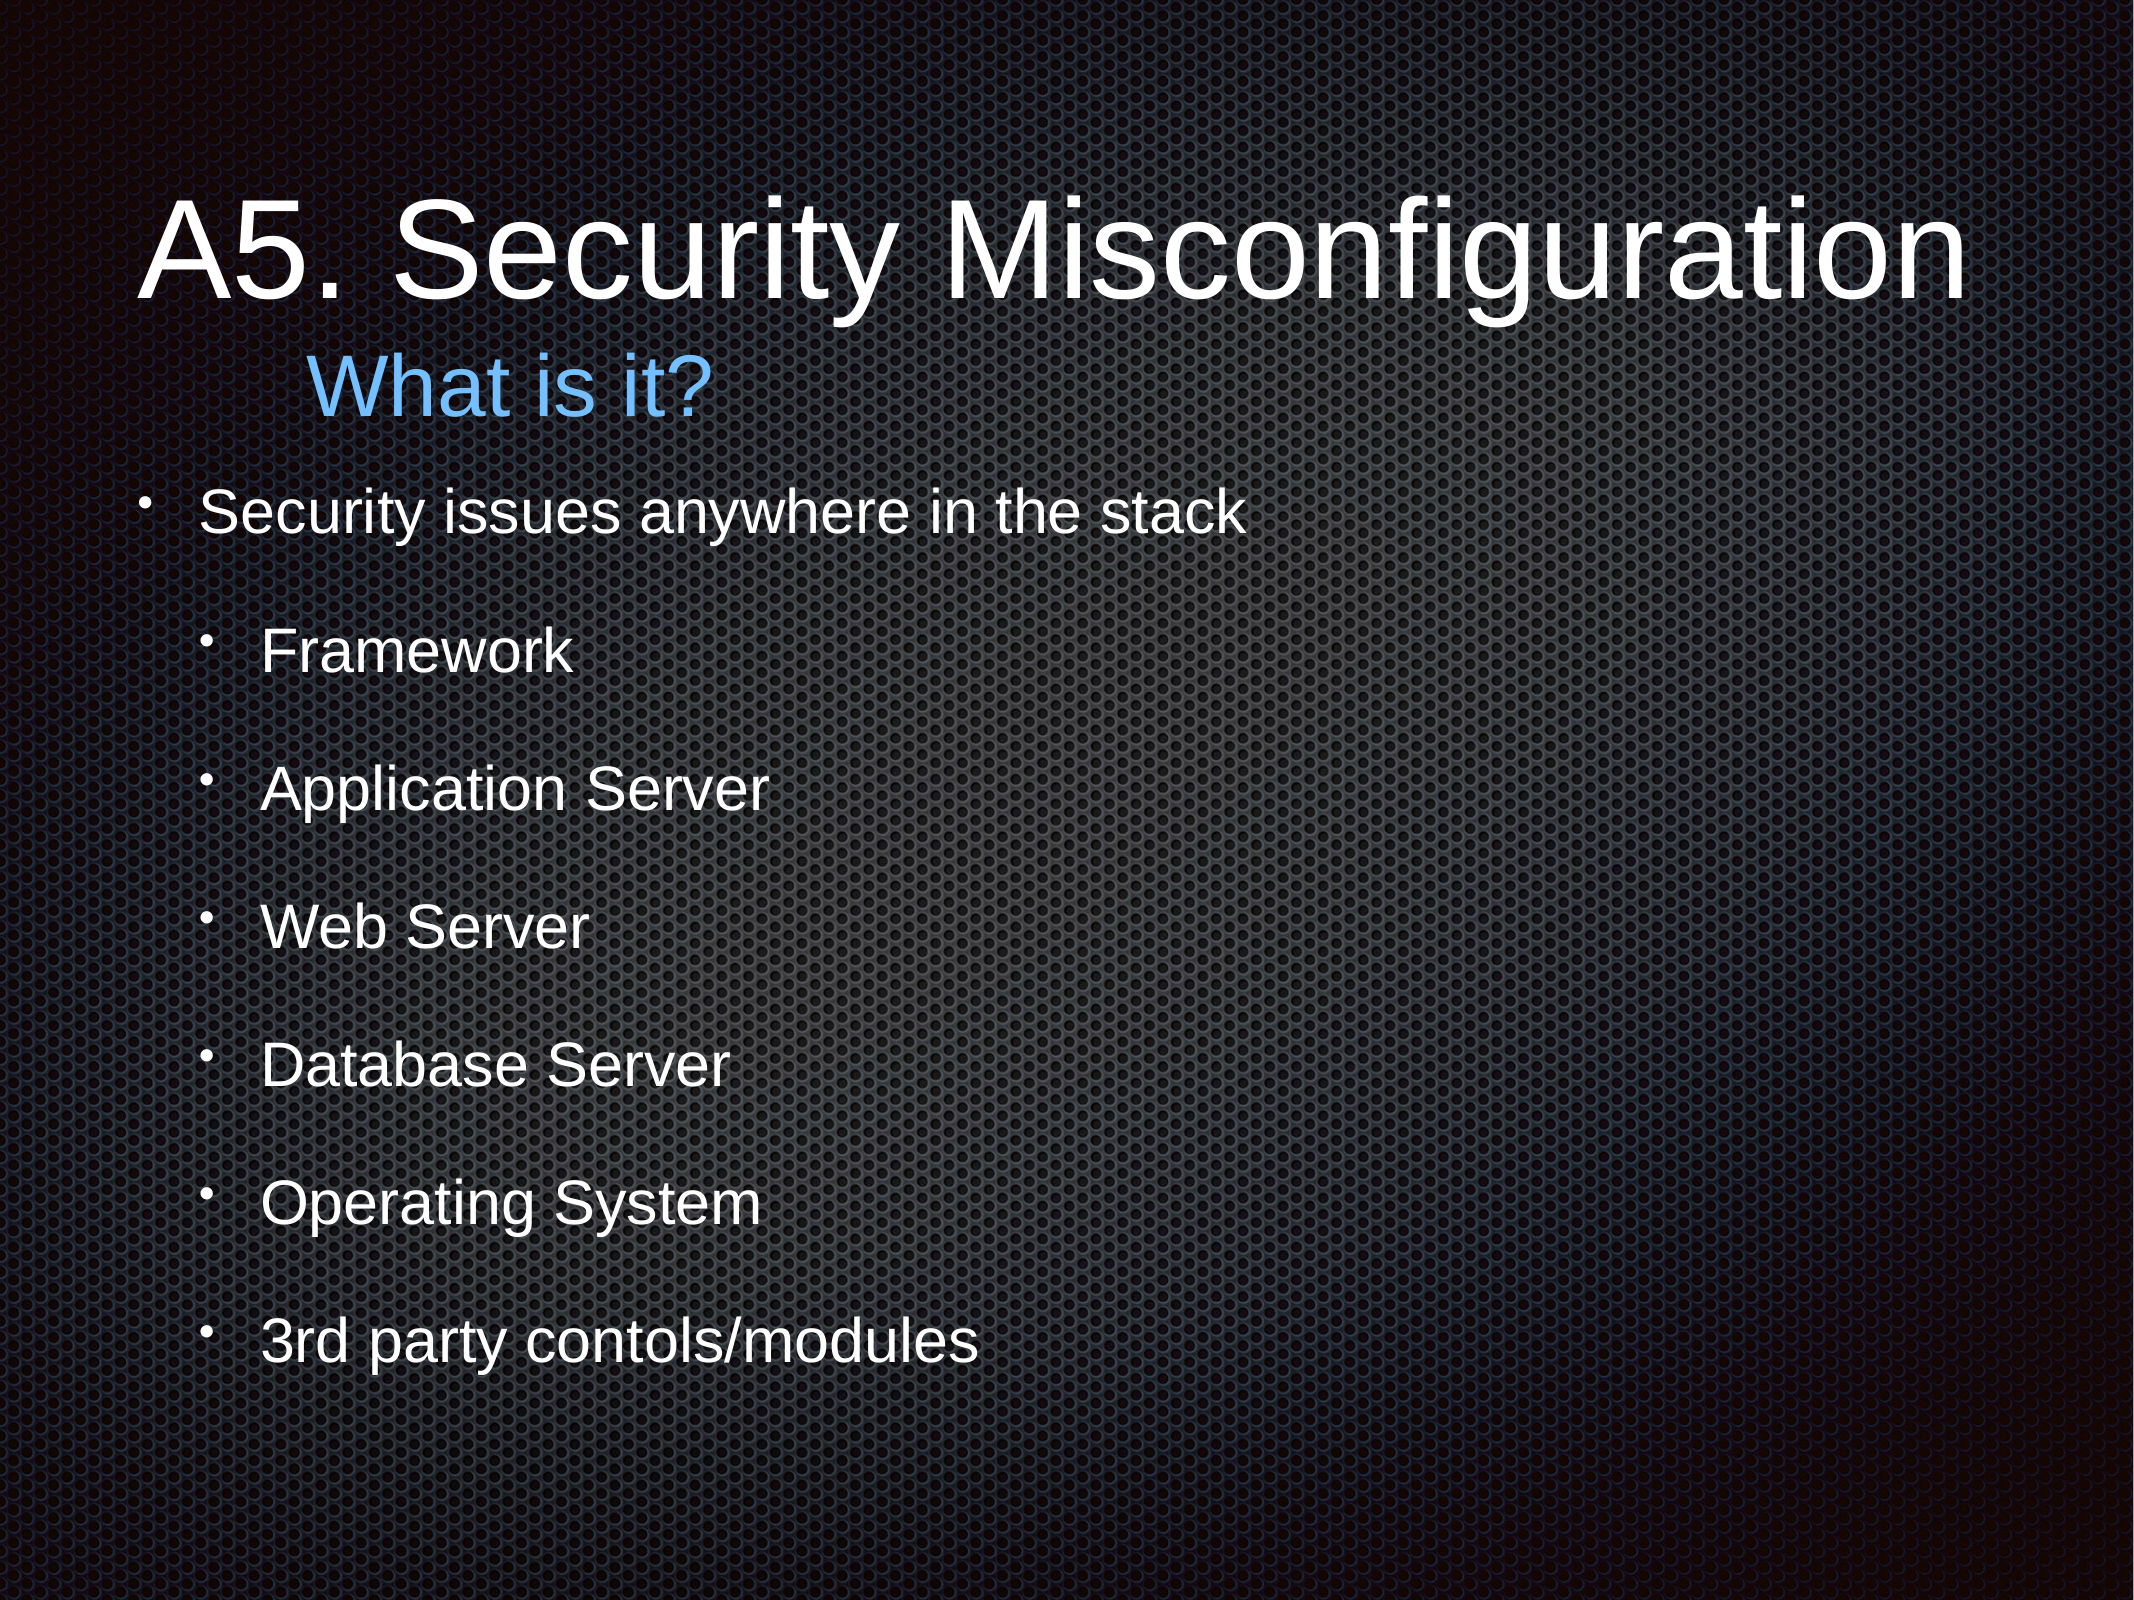

# A5. Security Misconfiguration
What is it?
Security issues anywhere in the stack
Framework
Application Server
Web Server
Database Server
Operating System
3rd party contols/modules